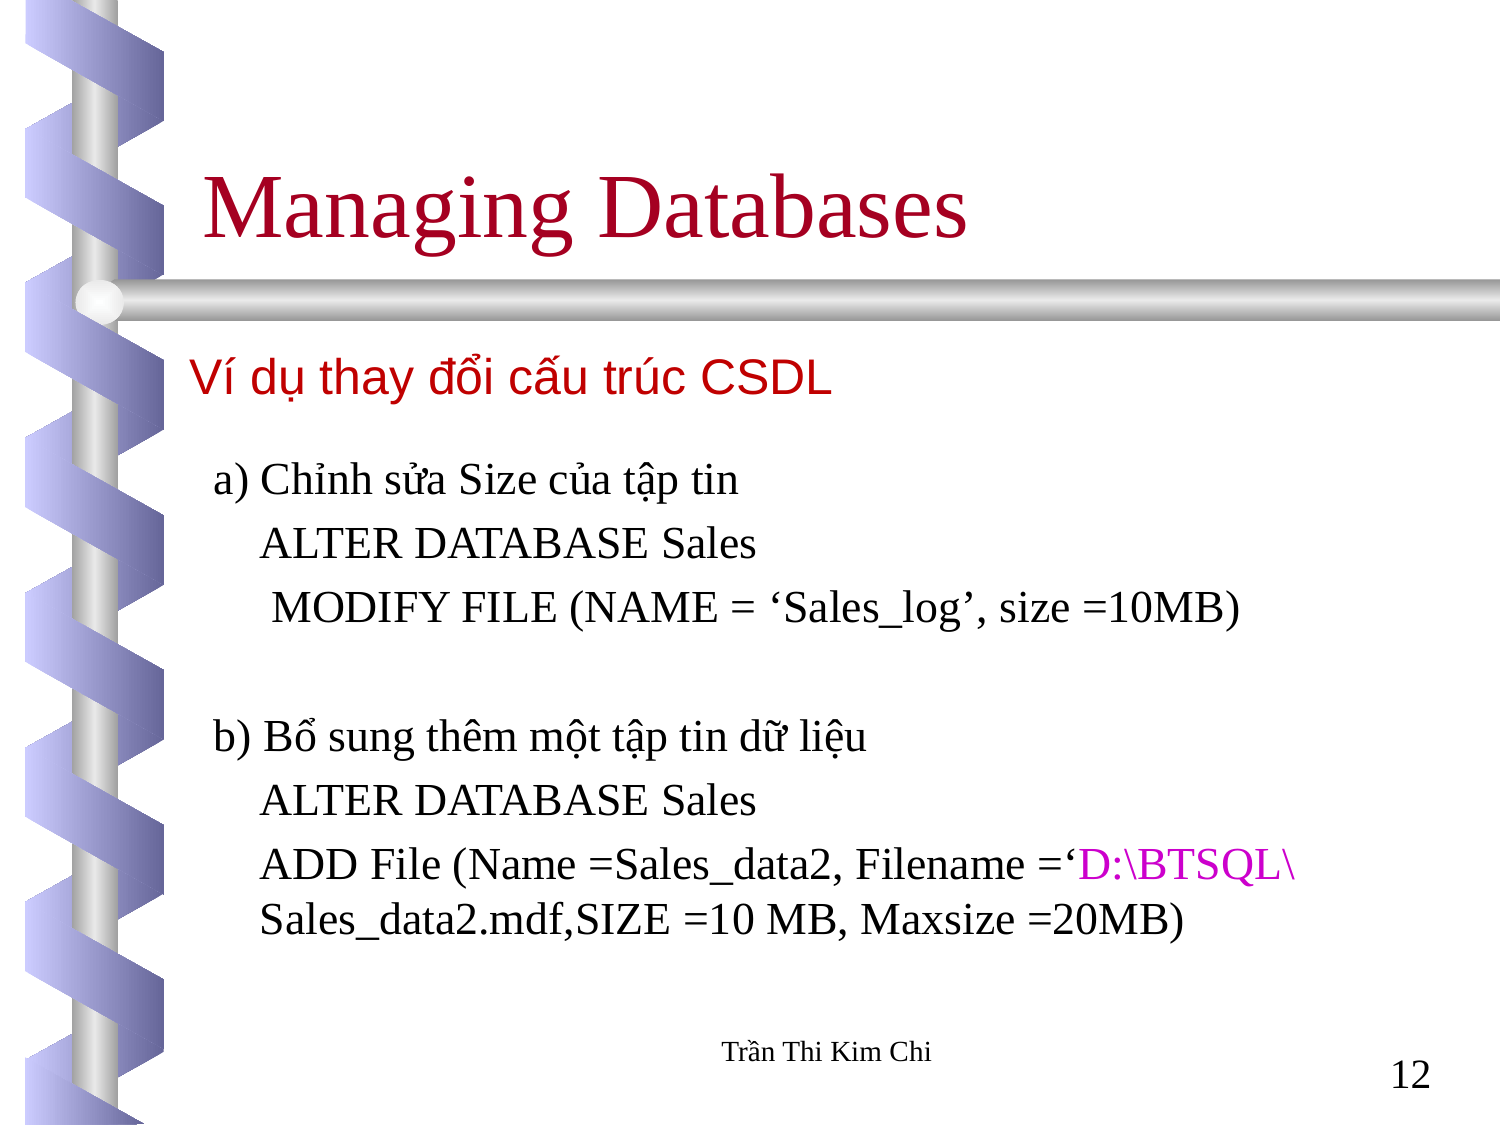

# Managing Databases
Ví dụ thay đổi cấu trúc CSDL
a) Chỉnh sửa Size của tập tin
	ALTER DATABASE Sales
	 MODIFY FILE (NAME = ‘Sales_log’, size =10MB)

b) Bổ sung thêm một tập tin dữ liệu
	ALTER DATABASE Sales
	ADD File (Name =Sales_data2, Filename =‘D:\BTSQL\Sales_data2.mdf,SIZE =10 MB, Maxsize =20MB)
Trần Thi Kim Chi